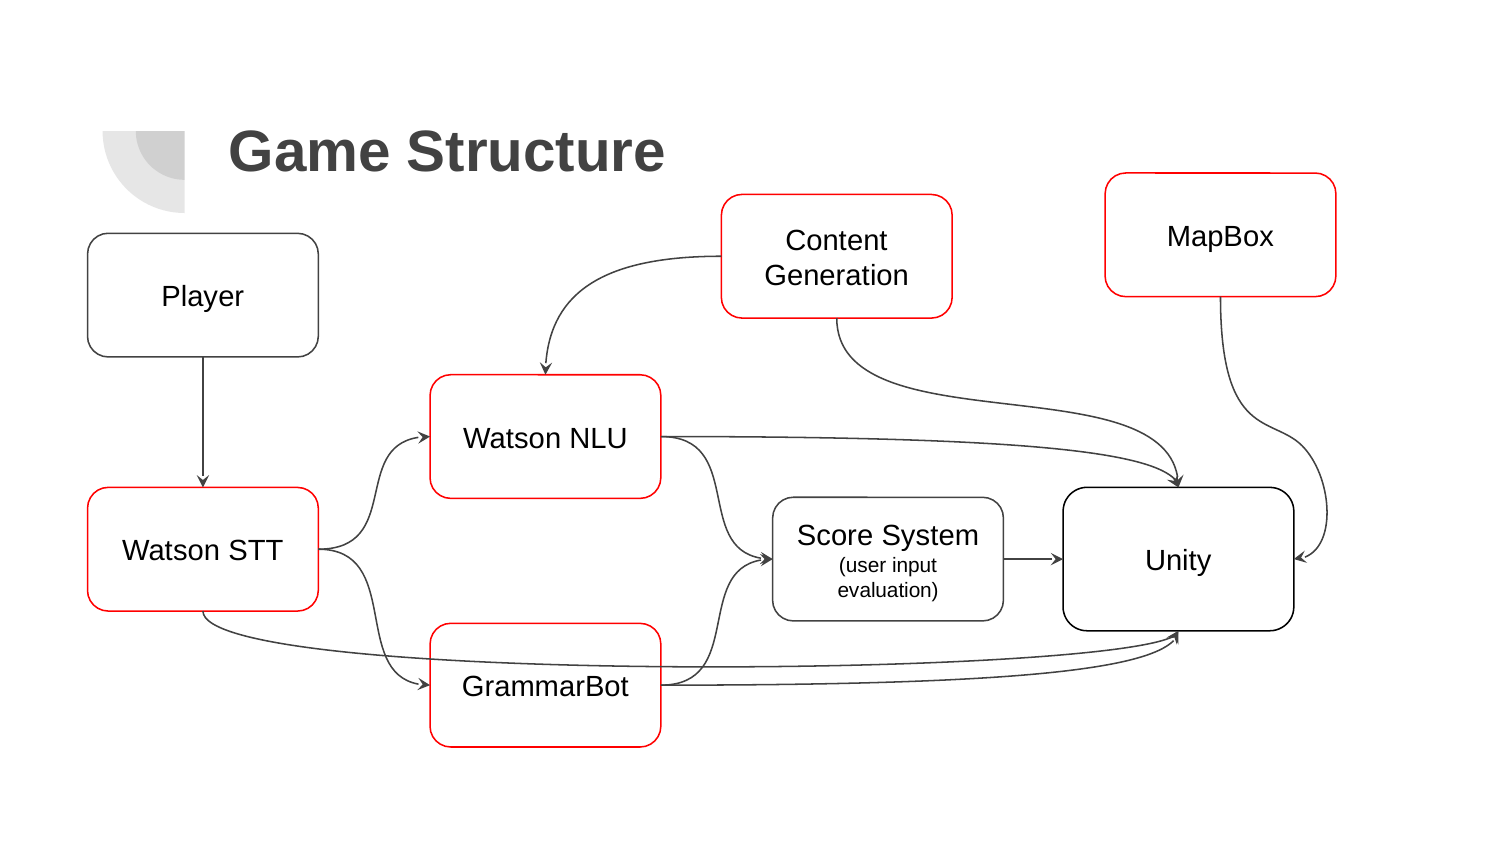

# Game Structure

MapBox
Content Generation
Player
Watson NLU
Unity
Watson STT
Score System
(user input evaluation)
GrammarBot